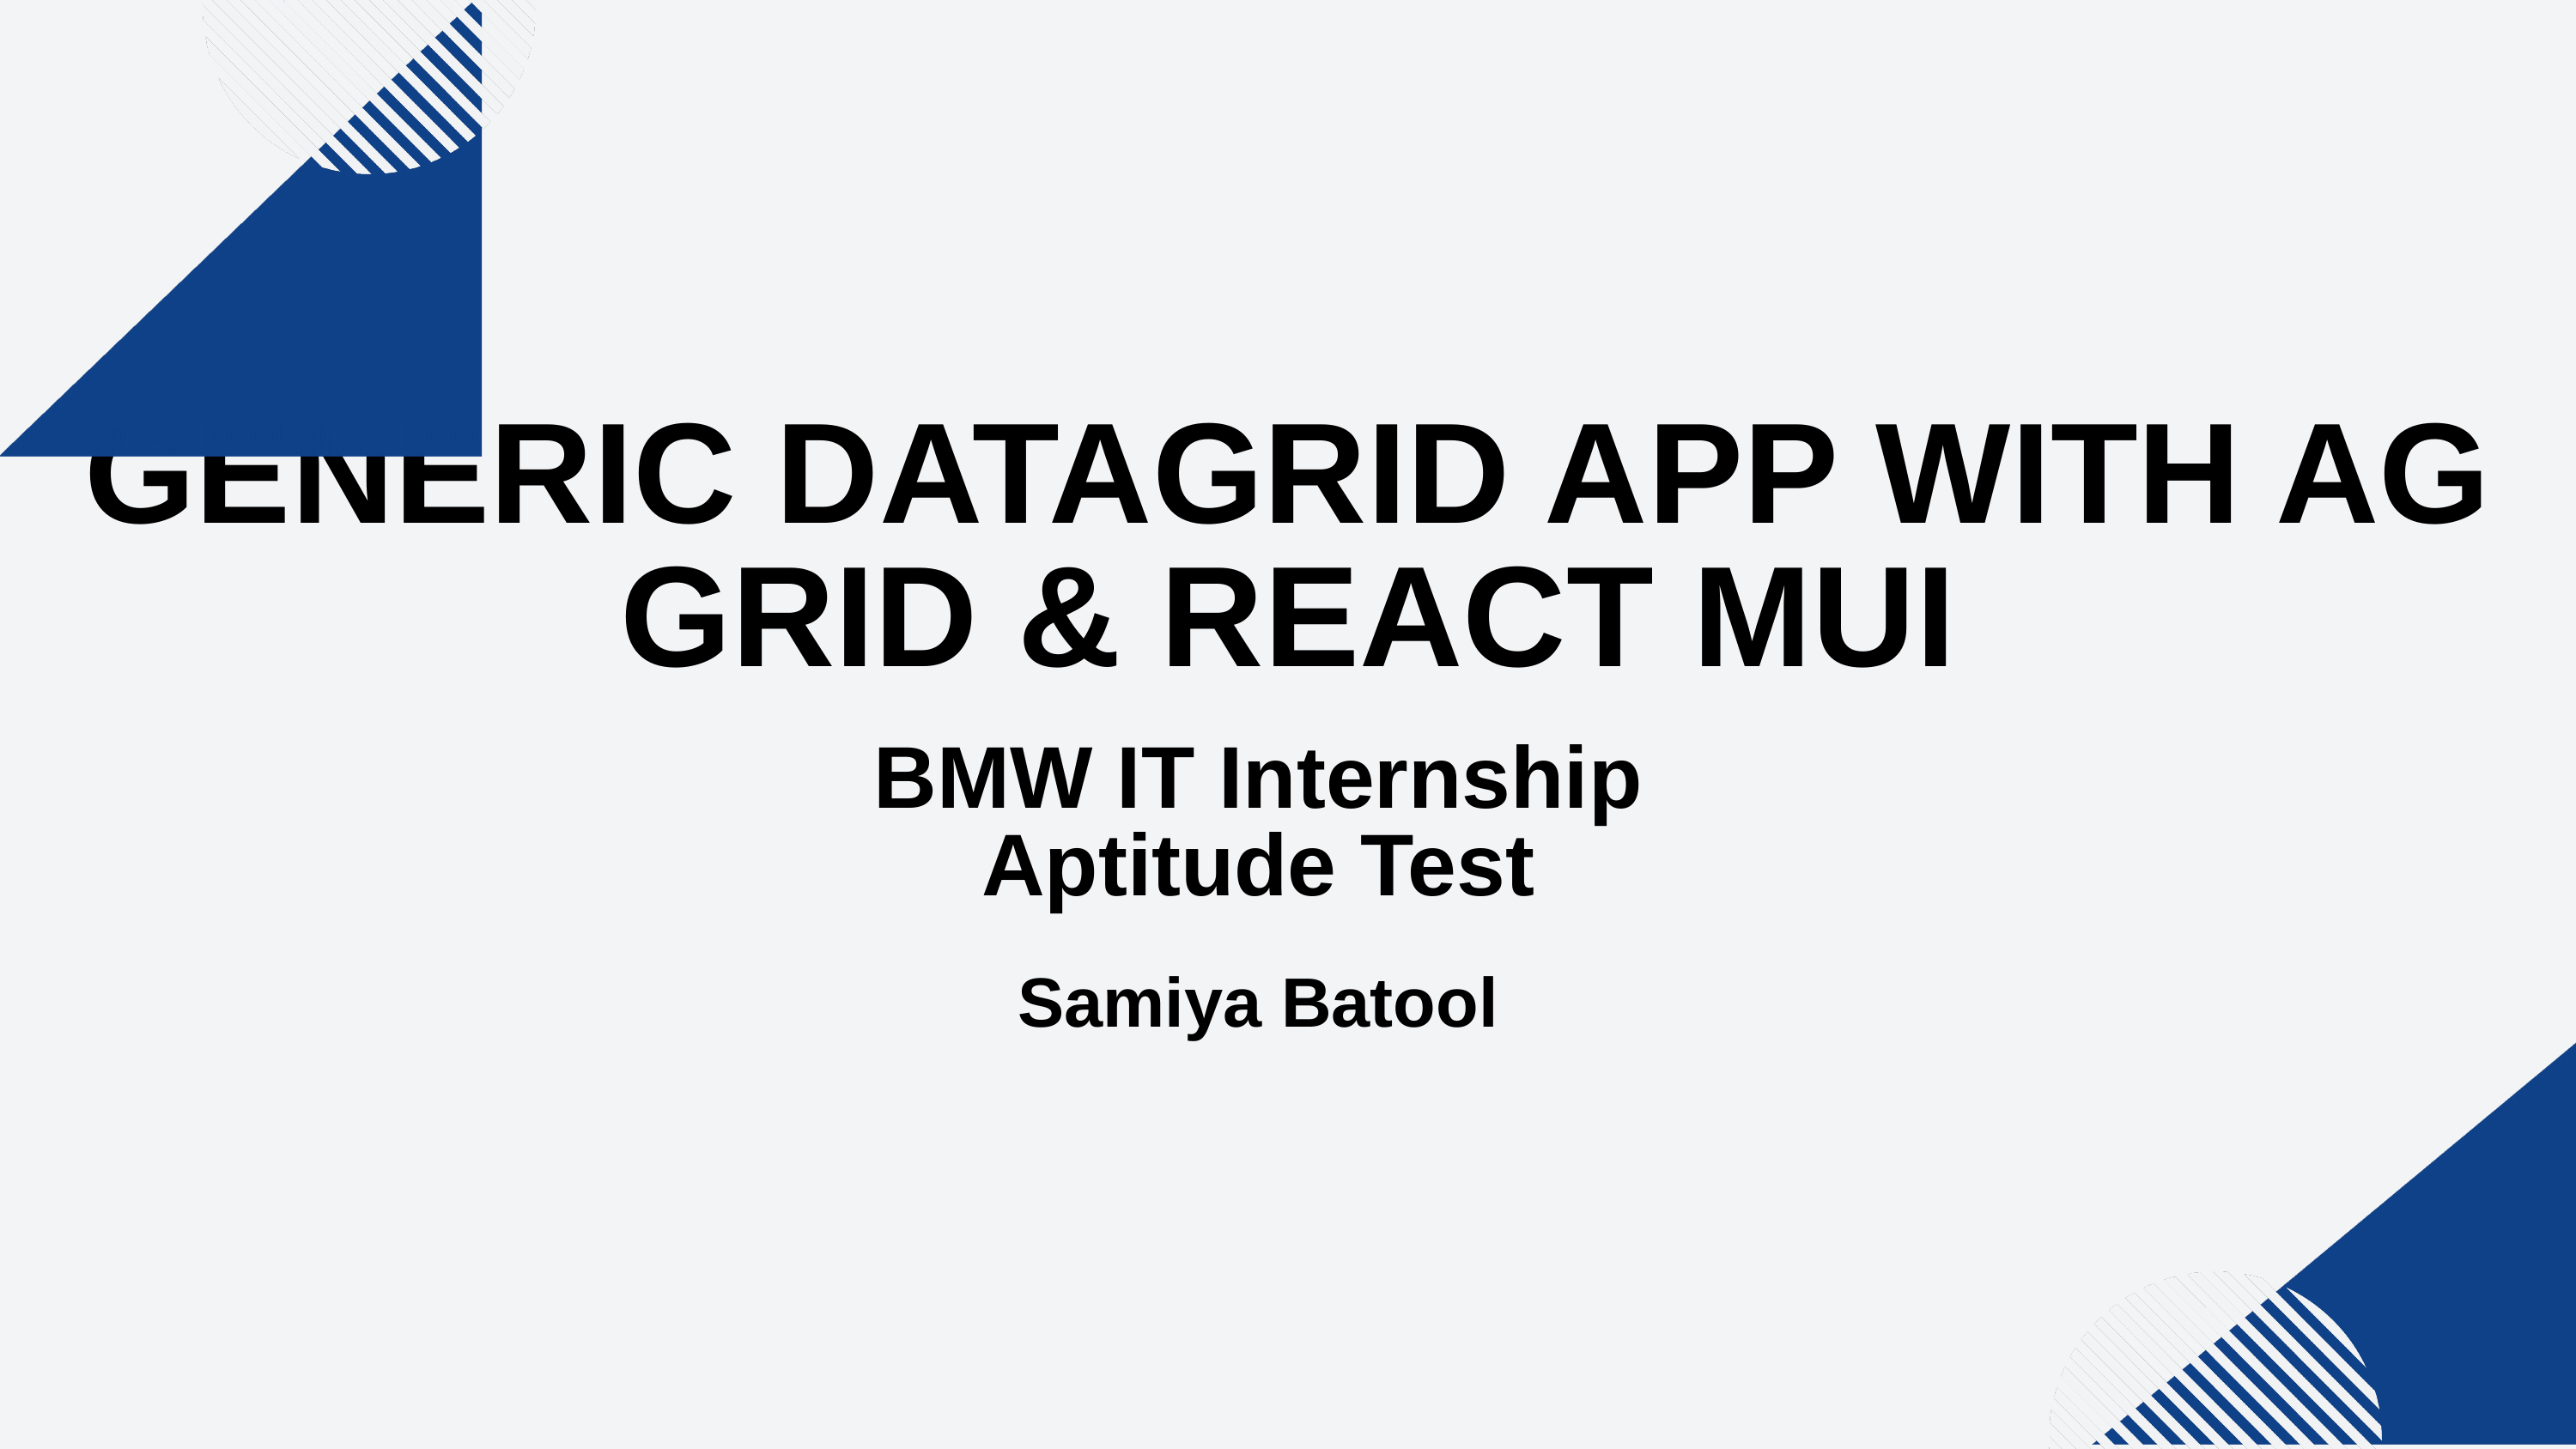

GENERIC DATAGRID APP WITH AG GRID & REACT MUI
BMW IT Internship Aptitude Test
Samiya Batool